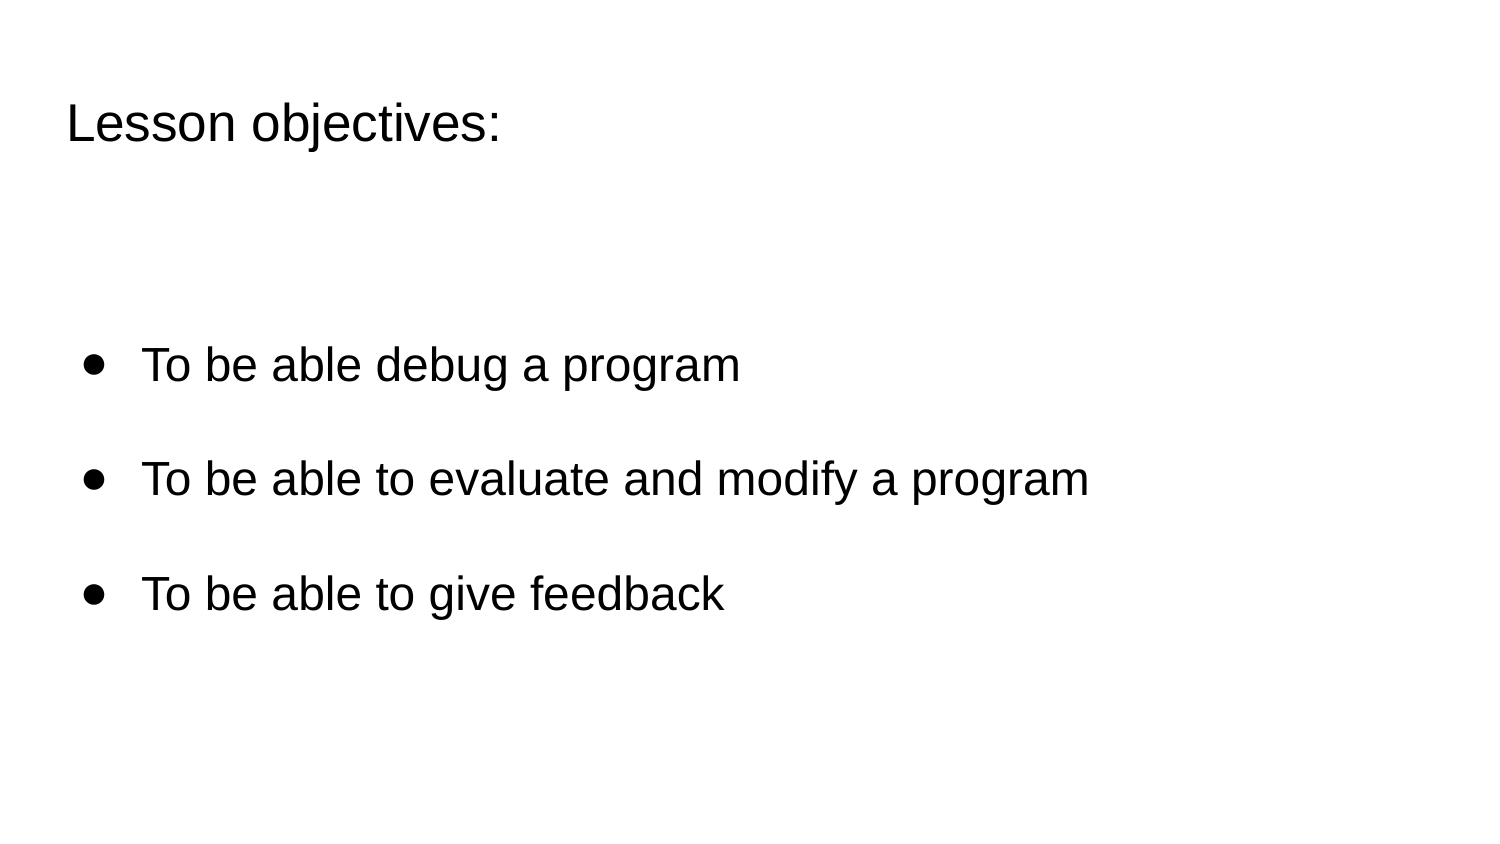

# Lesson objectives:
To be able debug a program
To be able to evaluate and modify a program
To be able to give feedback